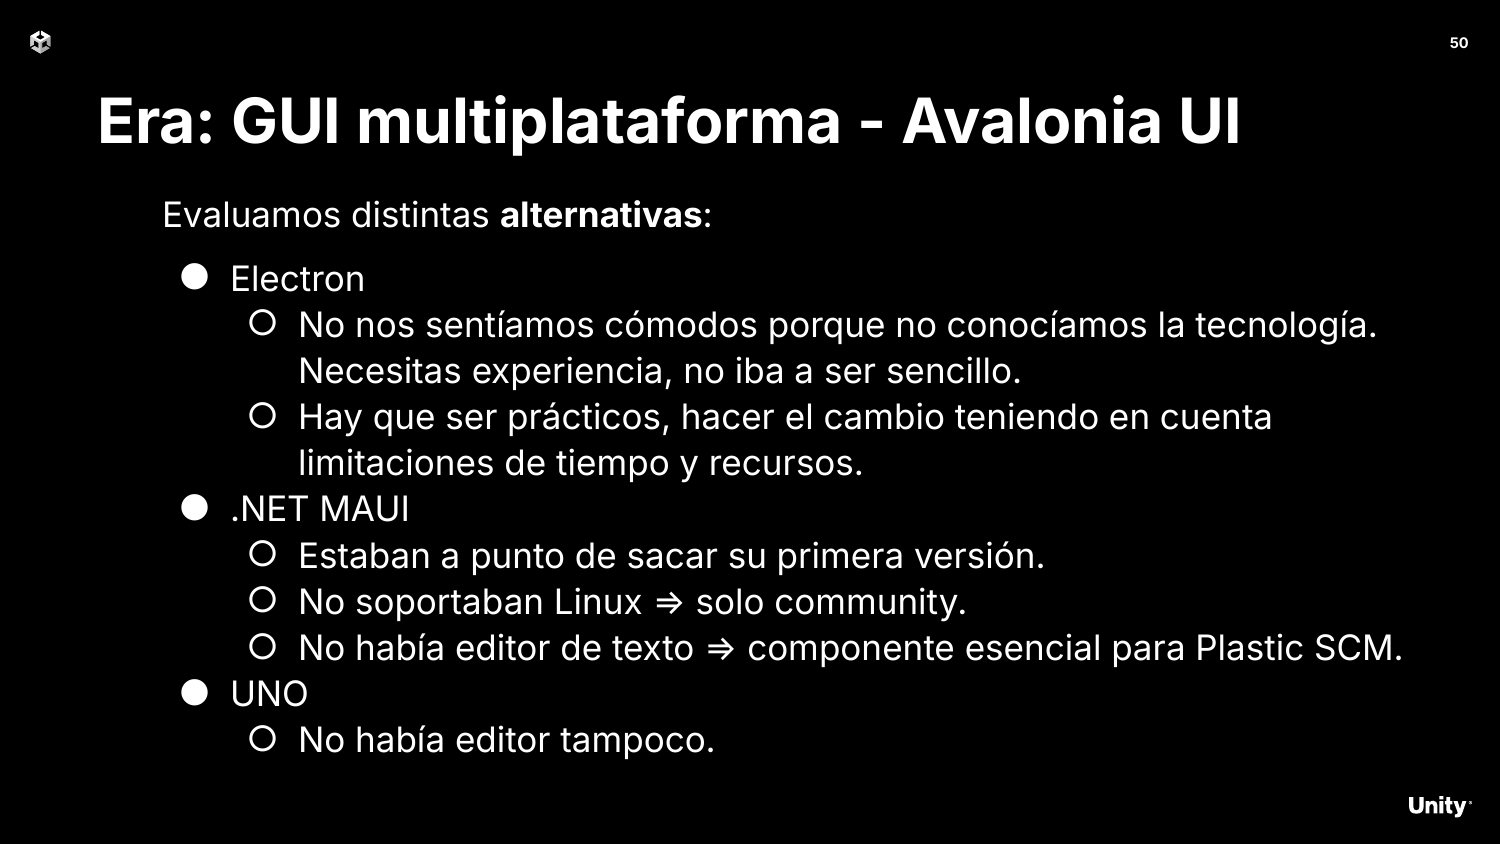

50
# Era: GUI multiplataforma - Avalonia UI
Evaluamos distintas alternativas:
Electron
No nos sentíamos cómodos porque no conocíamos la tecnología. Necesitas experiencia, no iba a ser sencillo.
Hay que ser prácticos, hacer el cambio teniendo en cuenta limitaciones de tiempo y recursos.
.NET MAUI
Estaban a punto de sacar su primera versión.
No soportaban Linux => solo community.
No había editor de texto => componente esencial para Plastic SCM.
UNO
No había editor tampoco.